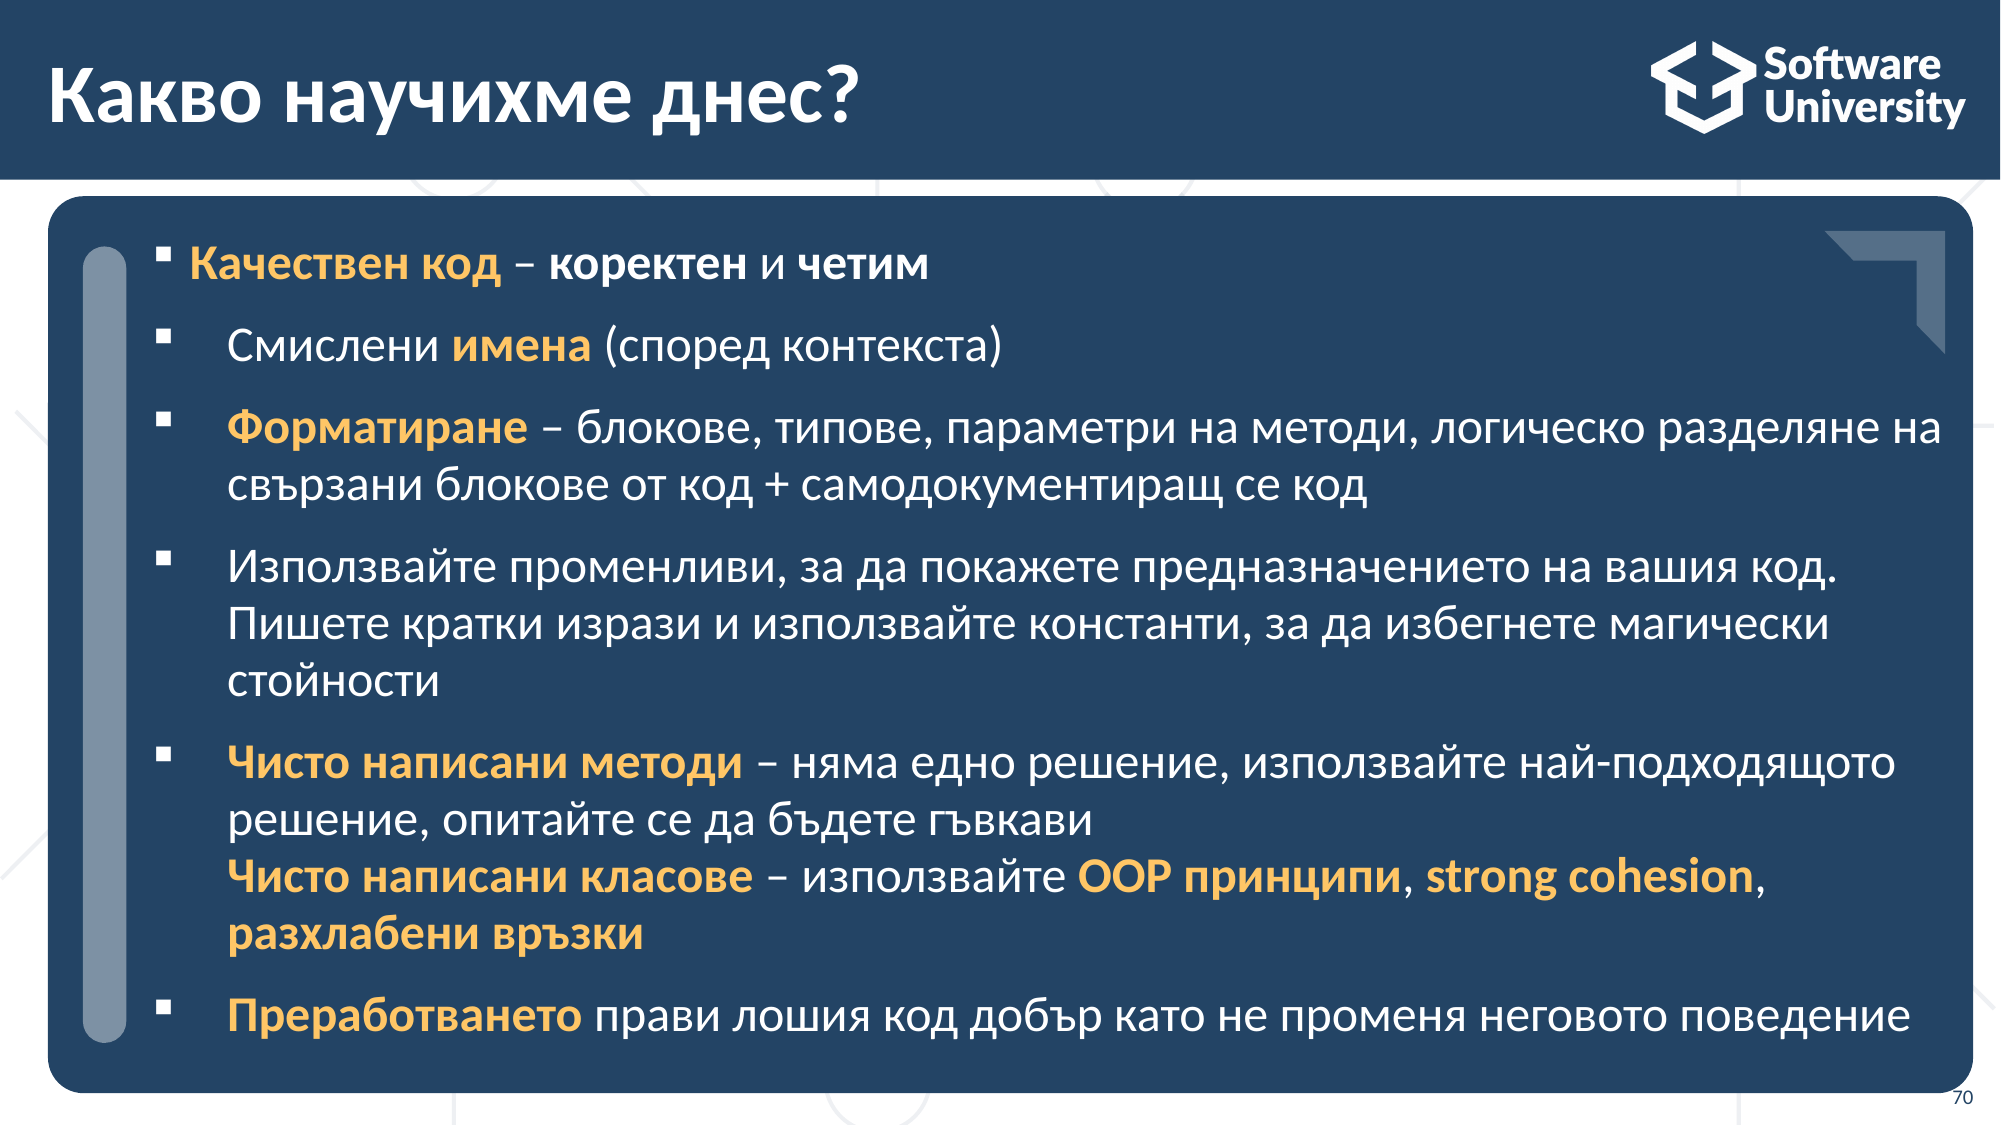

# Какво научихме днес?

Качествен код – коректен и четим
Смислени имена (според контекста)
Форматиране – блокове, типове, параметри на методи, логическо разделяне на свързани блокове от код + самодокументиращ се код
Използвайте променливи, за да покажете предназначението на вашия код. Пишете кратки изрази и използвайте константи, за да избегнете магически стойности
Чисто написани методи – няма едно решение, използвайте най-подходящото решение, опитайте се да бъдете гъвкави
Чисто написани класове – използвайте OOP принципи, strong cohesion, разхлабени връзки
Преработването прави лошия код добър като не променя неговото поведение
70